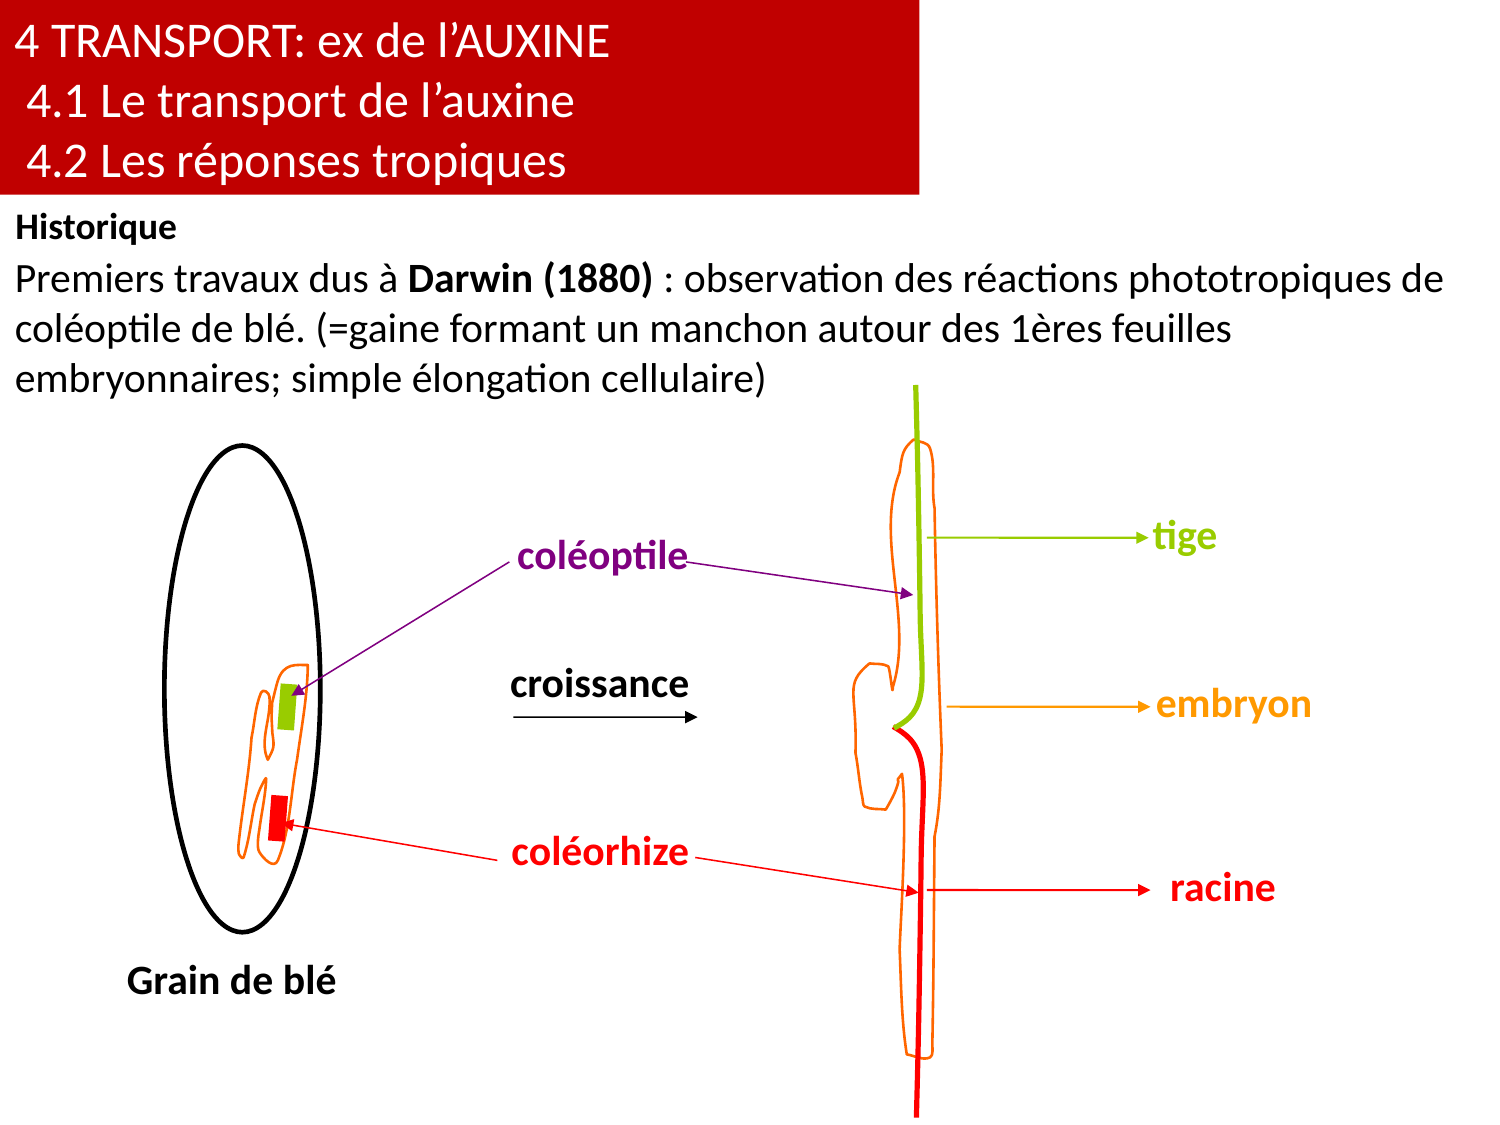

4 TRANSPORT: ex de l’AUXINE
 4.1 Le transport de l’auxine
 4.2 Les réponses tropiques
4.1 Le transport de l’auxine
Historique
Premiers travaux dus à Darwin (1880) : observation des réactions phototropiques de coléoptile de blé. (=gaine formant un manchon autour des 1ères feuilles embryonnaires; simple élongation cellulaire)

tige
coléoptile

croissance

embryon

coléorhize

racine

Grain de blé